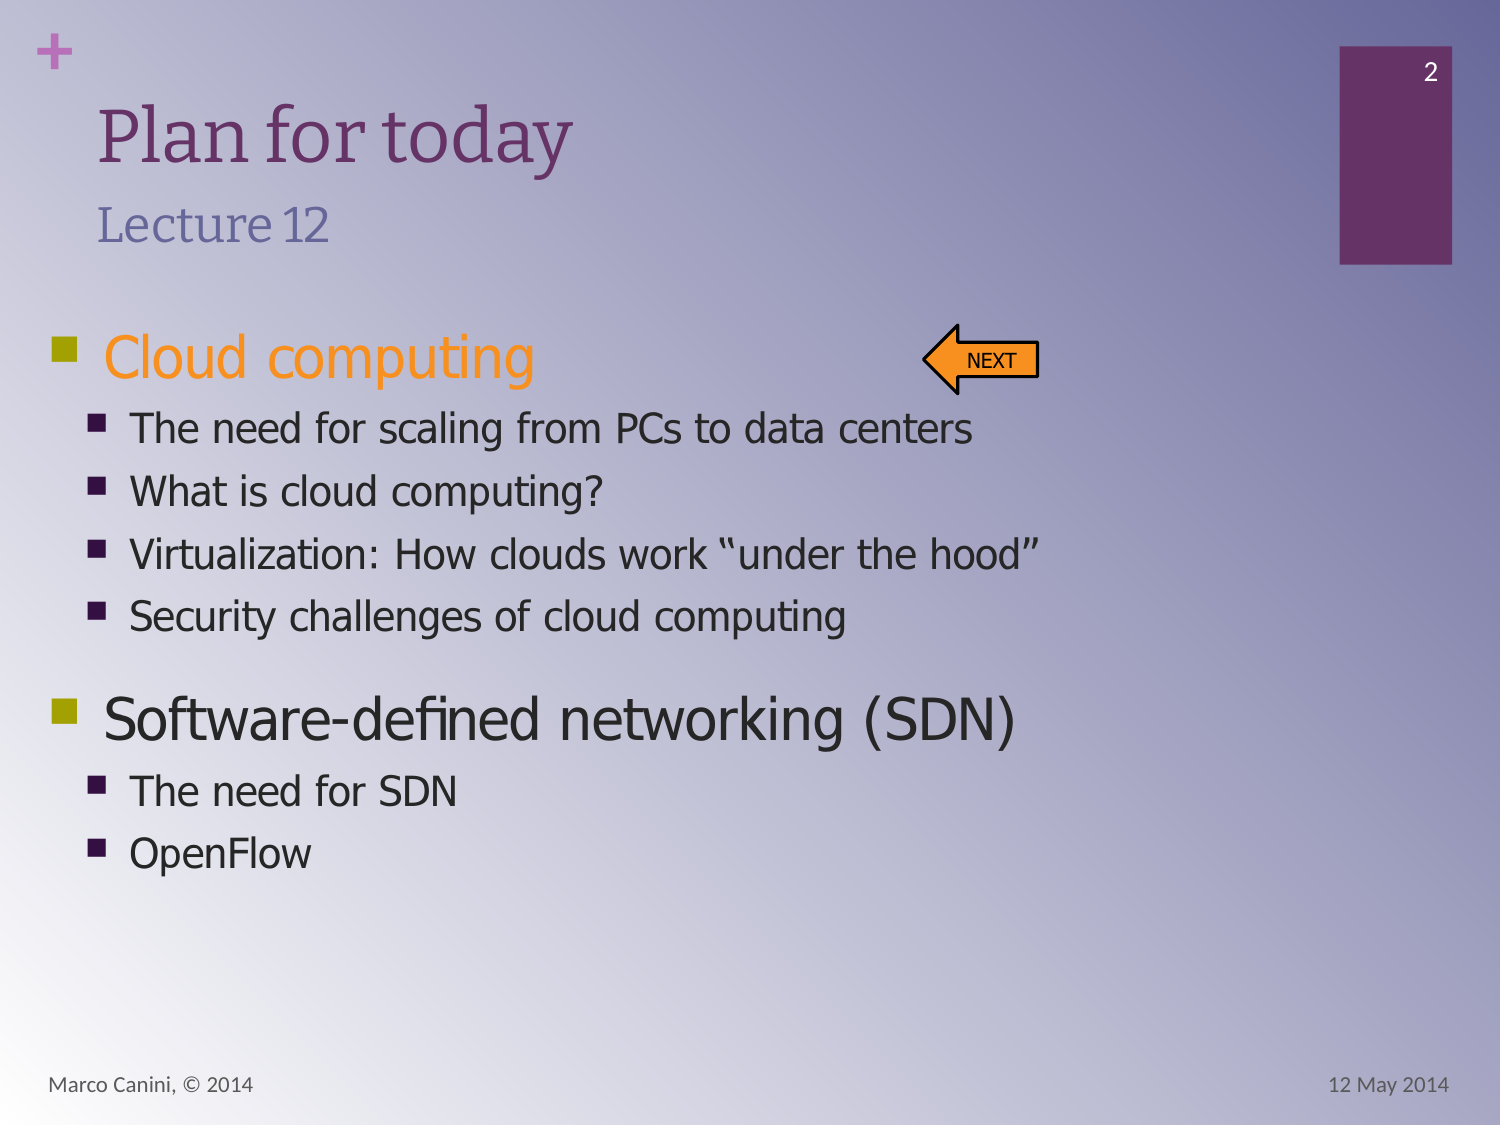

# Plan for today
2
Lecture 12
Cloud computing
The need for scaling from PCs to data centers
What is cloud computing?
Virtualization: How clouds work “under the hood”
Security challenges of cloud computing
Software-defined networking (SDN)
The need for SDN
OpenFlow

NEXT
Marco Canini, © 2014
12 May 2014